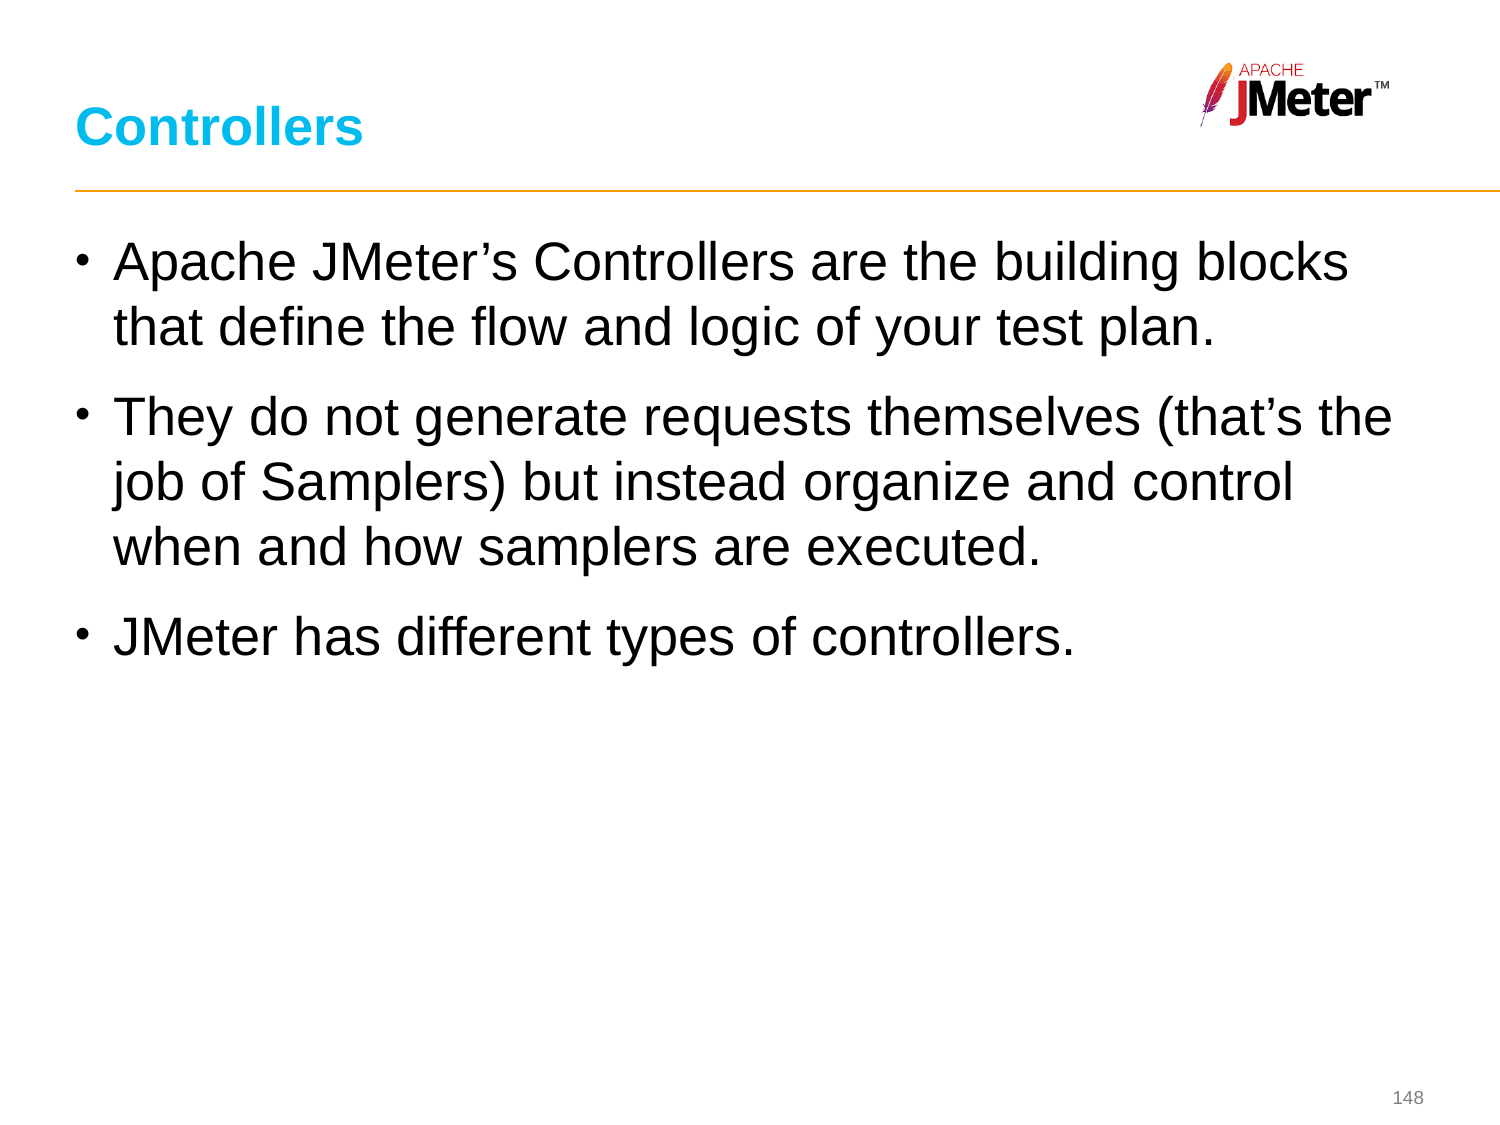

# Controllers
Apache JMeter’s Controllers are the building blocks that define the flow and logic of your test plan.
They do not generate requests themselves (that’s the job of Samplers) but instead organize and control when and how samplers are executed.
JMeter has different types of controllers.